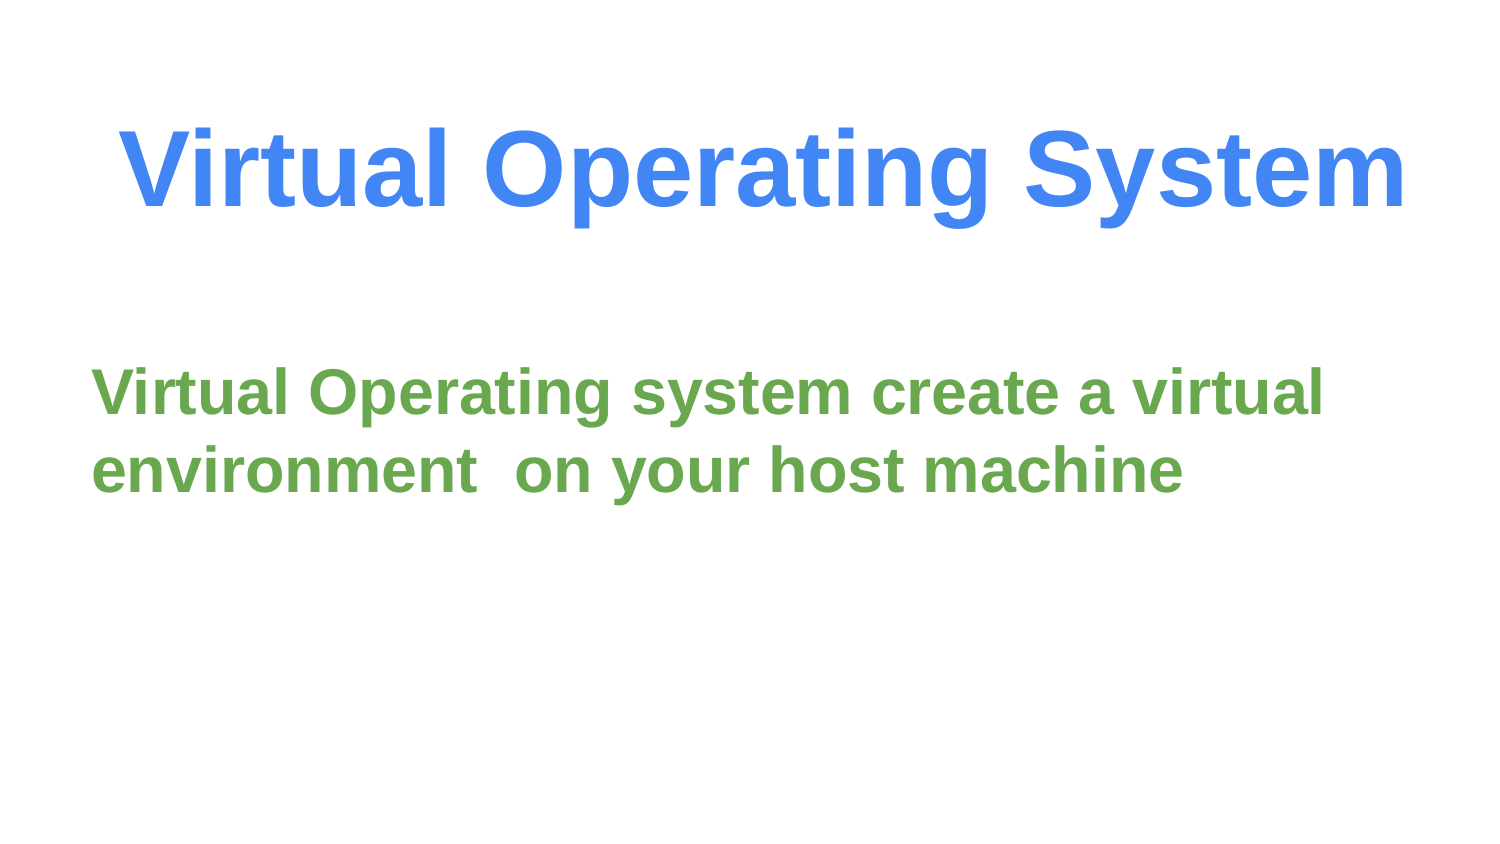

# Virtual Operating System
Virtual Operating system create a virtual environment  on your host machine